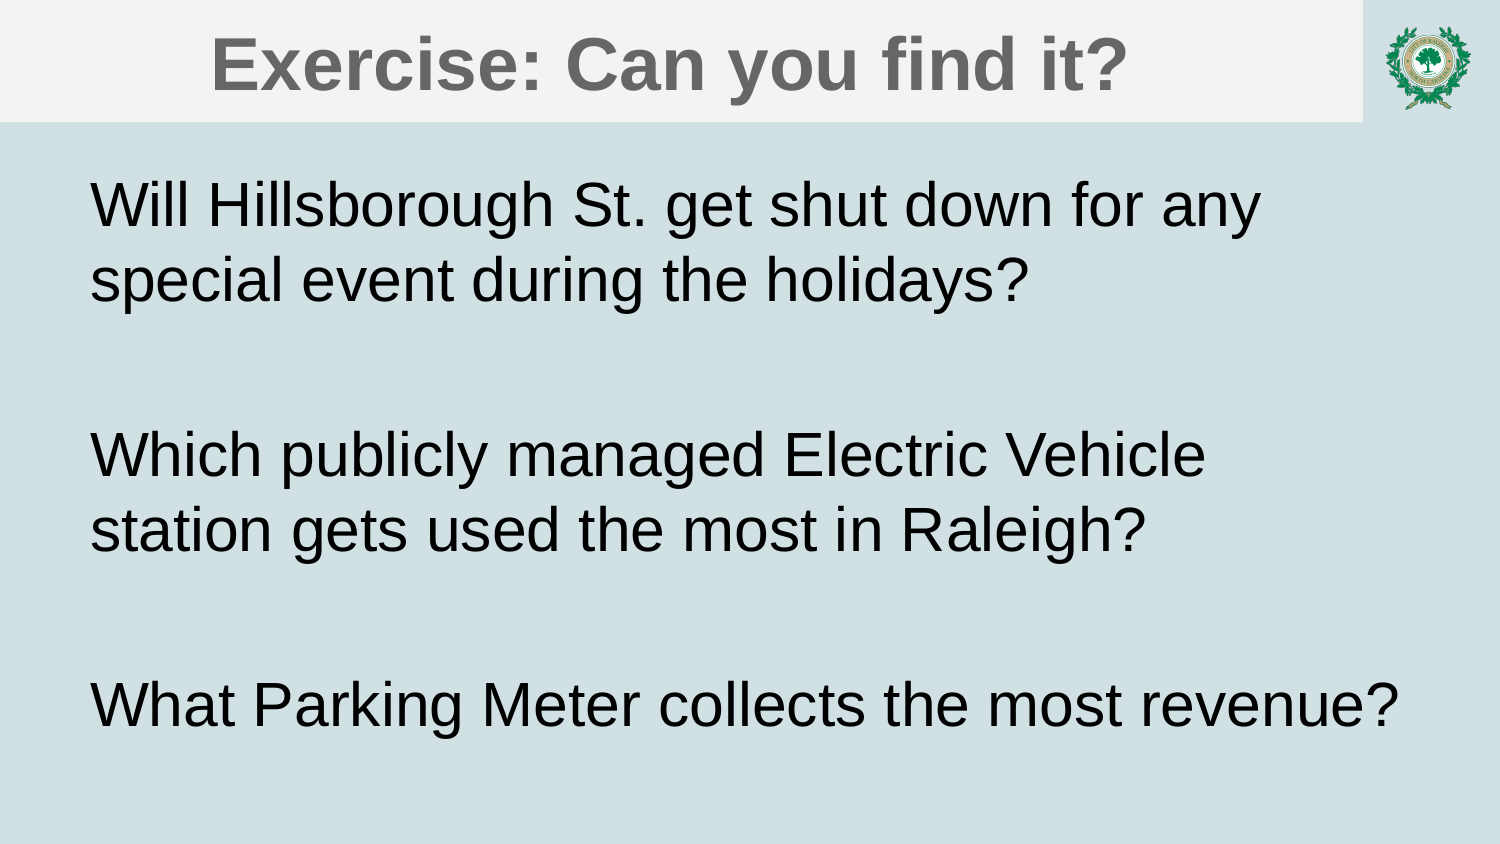

# Exercise: Can you find it?
Will Hillsborough St. get shut down for any special event during the holidays?

Which publicly managed Electric Vehicle station gets used the most in Raleigh?

What Parking Meter collects the most revenue?